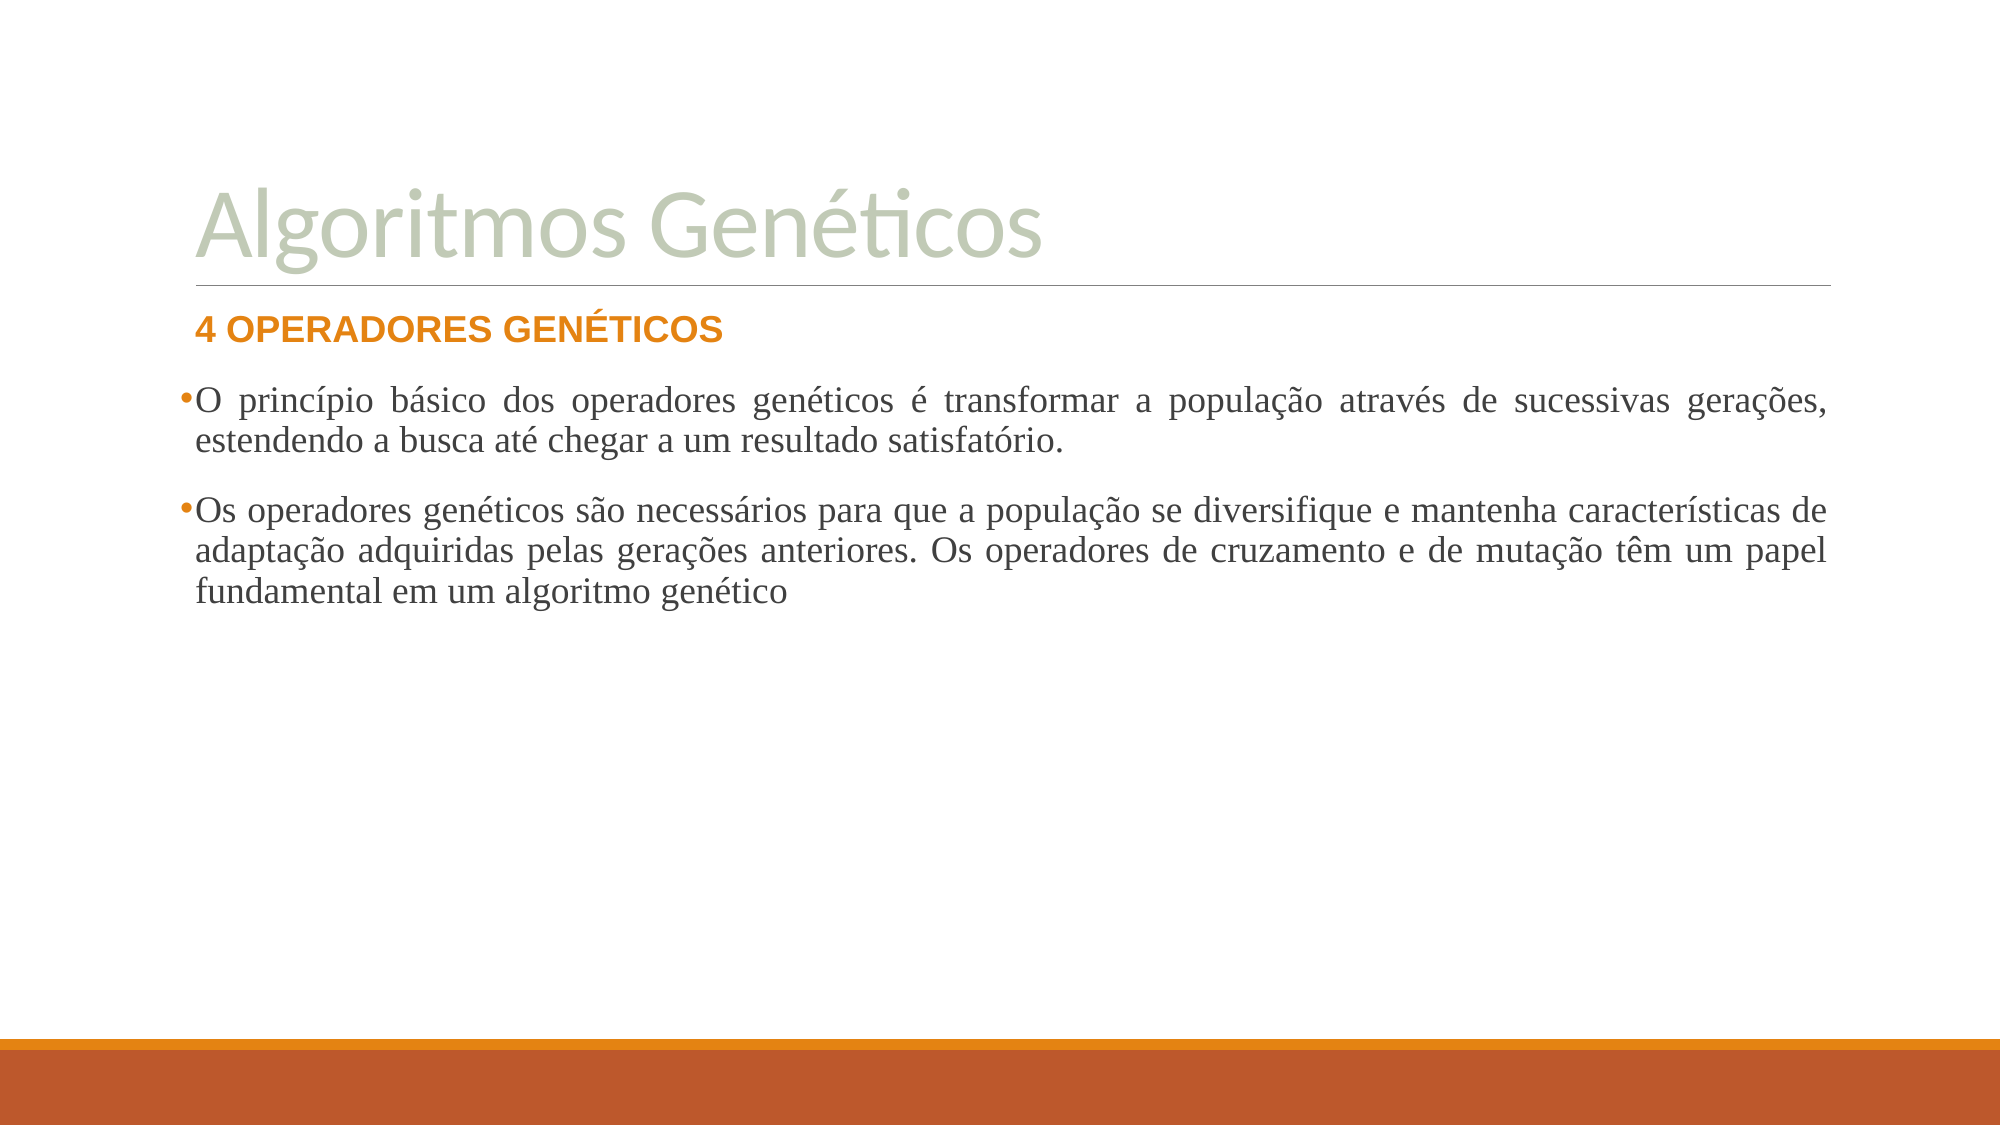

# Algoritmos Genéticos
4 OPERADORES GENÉTICOS
O princípio básico dos operadores genéticos é transformar a população através de sucessivas gerações, estendendo a busca até chegar a um resultado satisfatório.
Os operadores genéticos são necessários para que a população se diversifique e mantenha características de adaptação adquiridas pelas gerações anteriores. Os operadores de cruzamento e de mutação têm um papel fundamental em um algoritmo genético